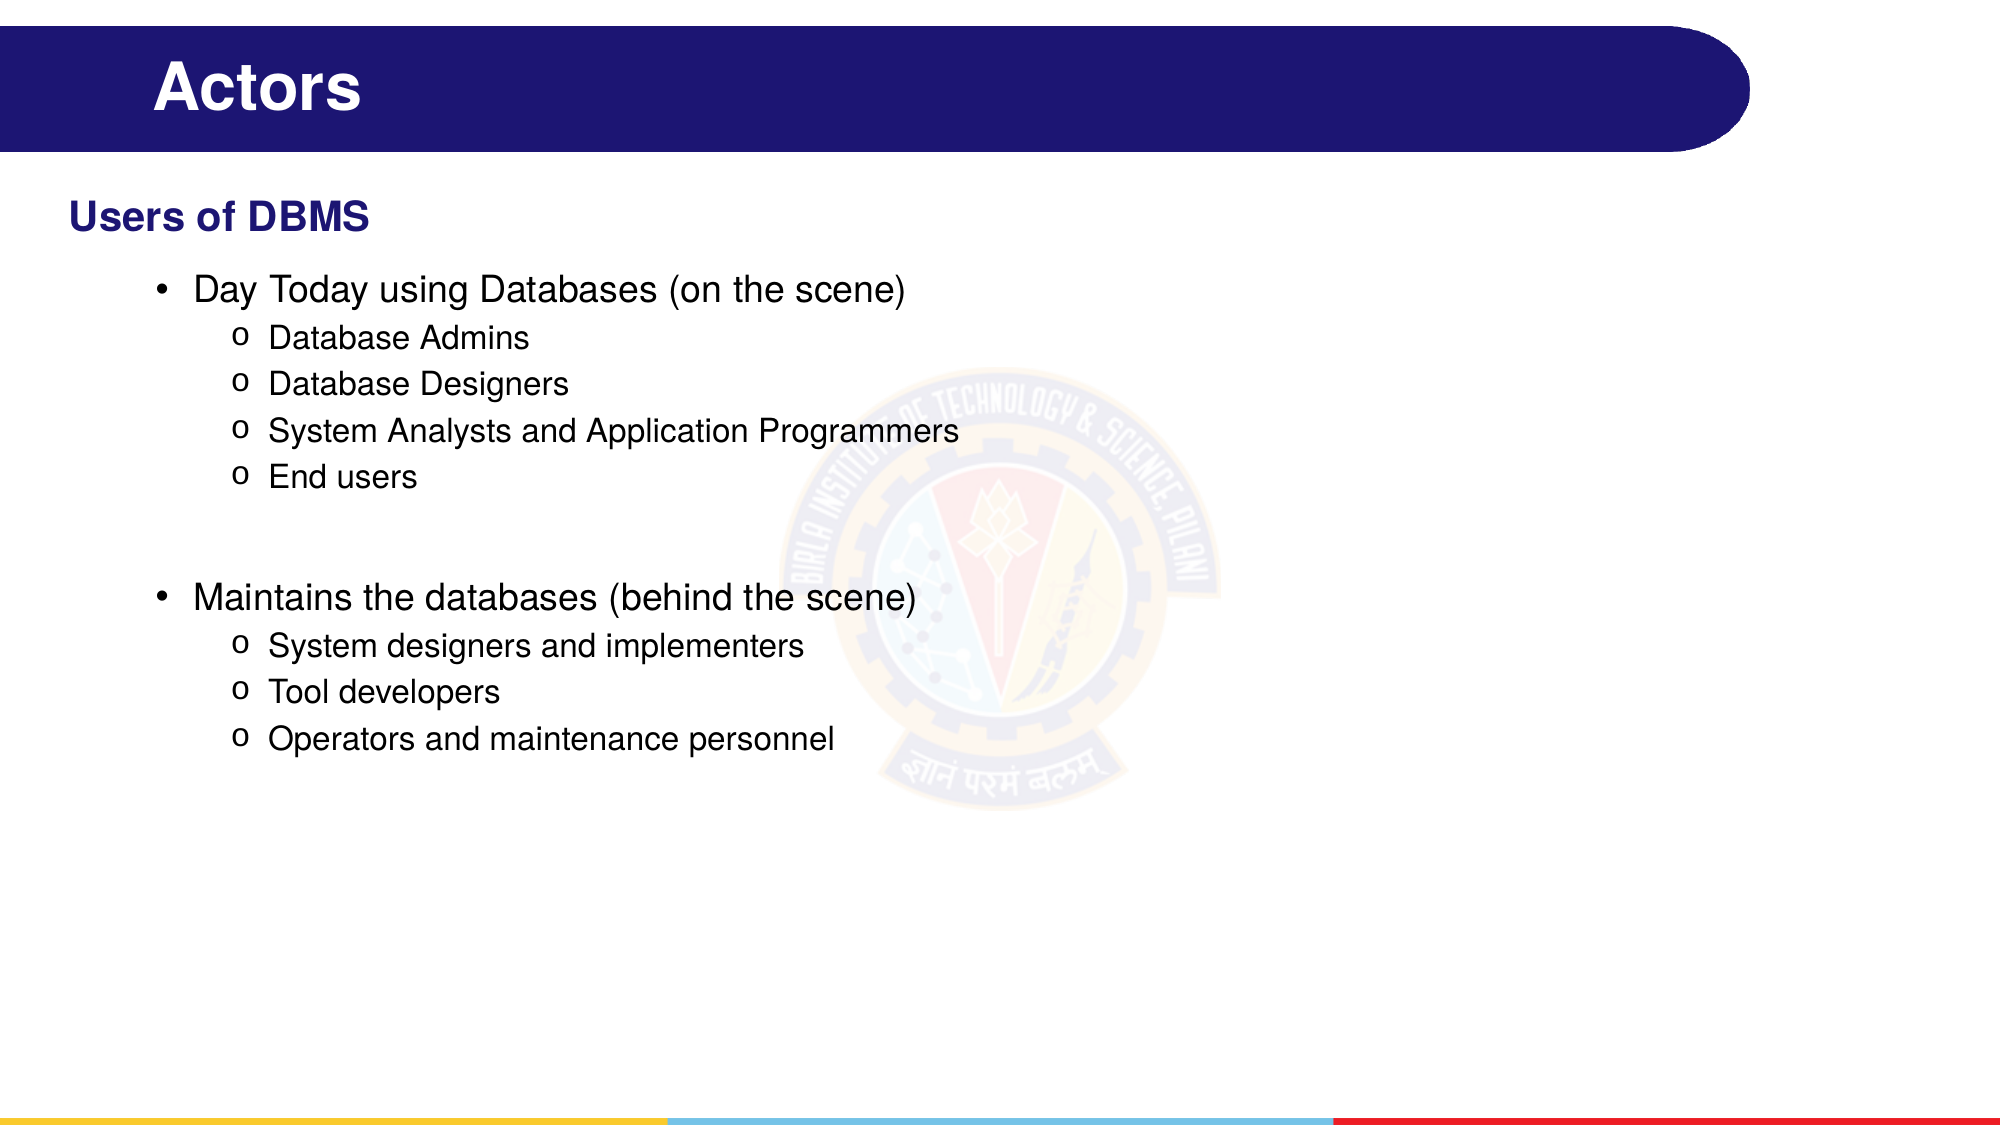

# Actors
Users of DBMS
Day Today using Databases (on the scene)
Database Admins
Database Designers
System Analysts and Application Programmers
End users

Maintains the databases (behind the scene)
System designers and implementers
Tool developers
Operators and maintenance personnel